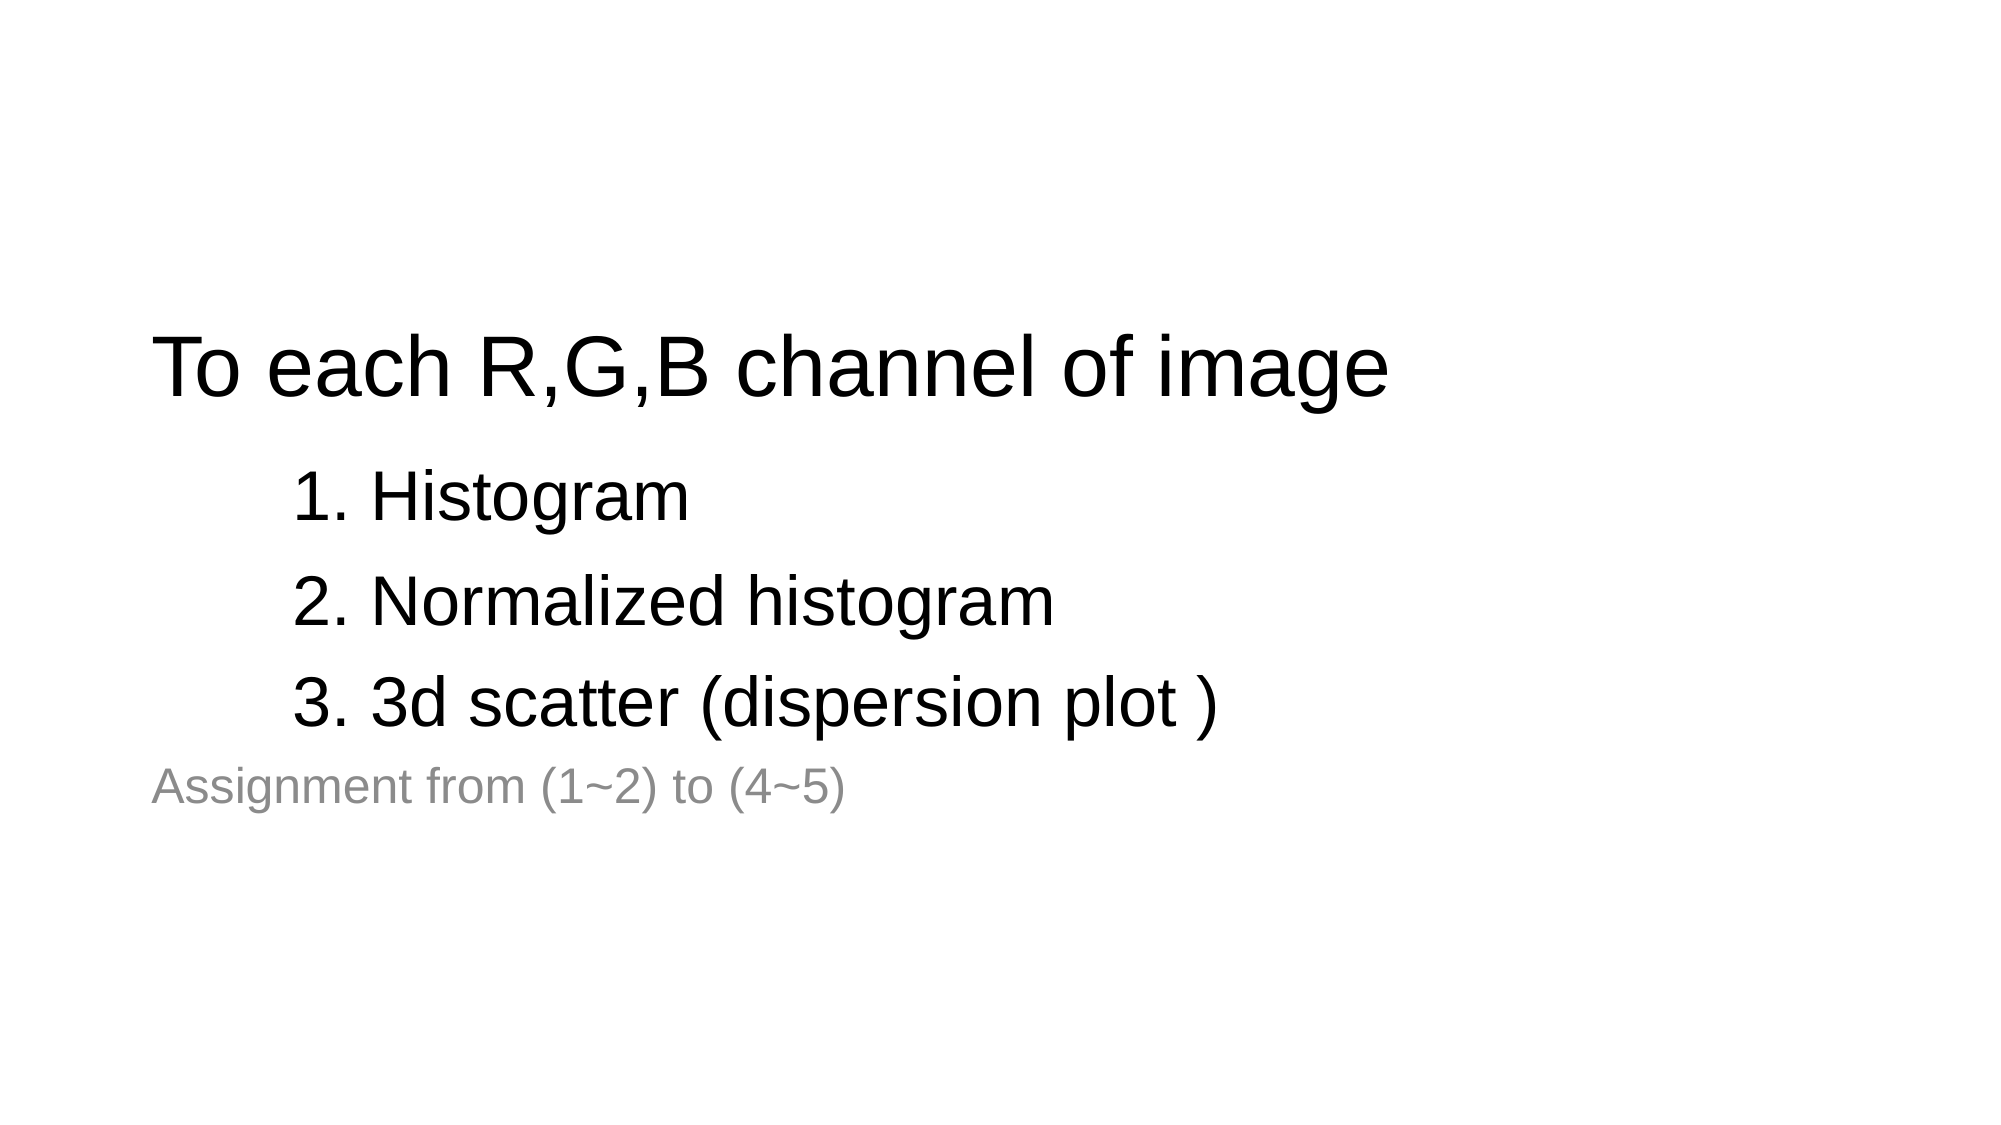

# To each R,G,B channel of image 1. Histogram 2. Normalized histogram 3. 3d scatter (dispersion plot )
Assignment from (1~2) to (4~5)